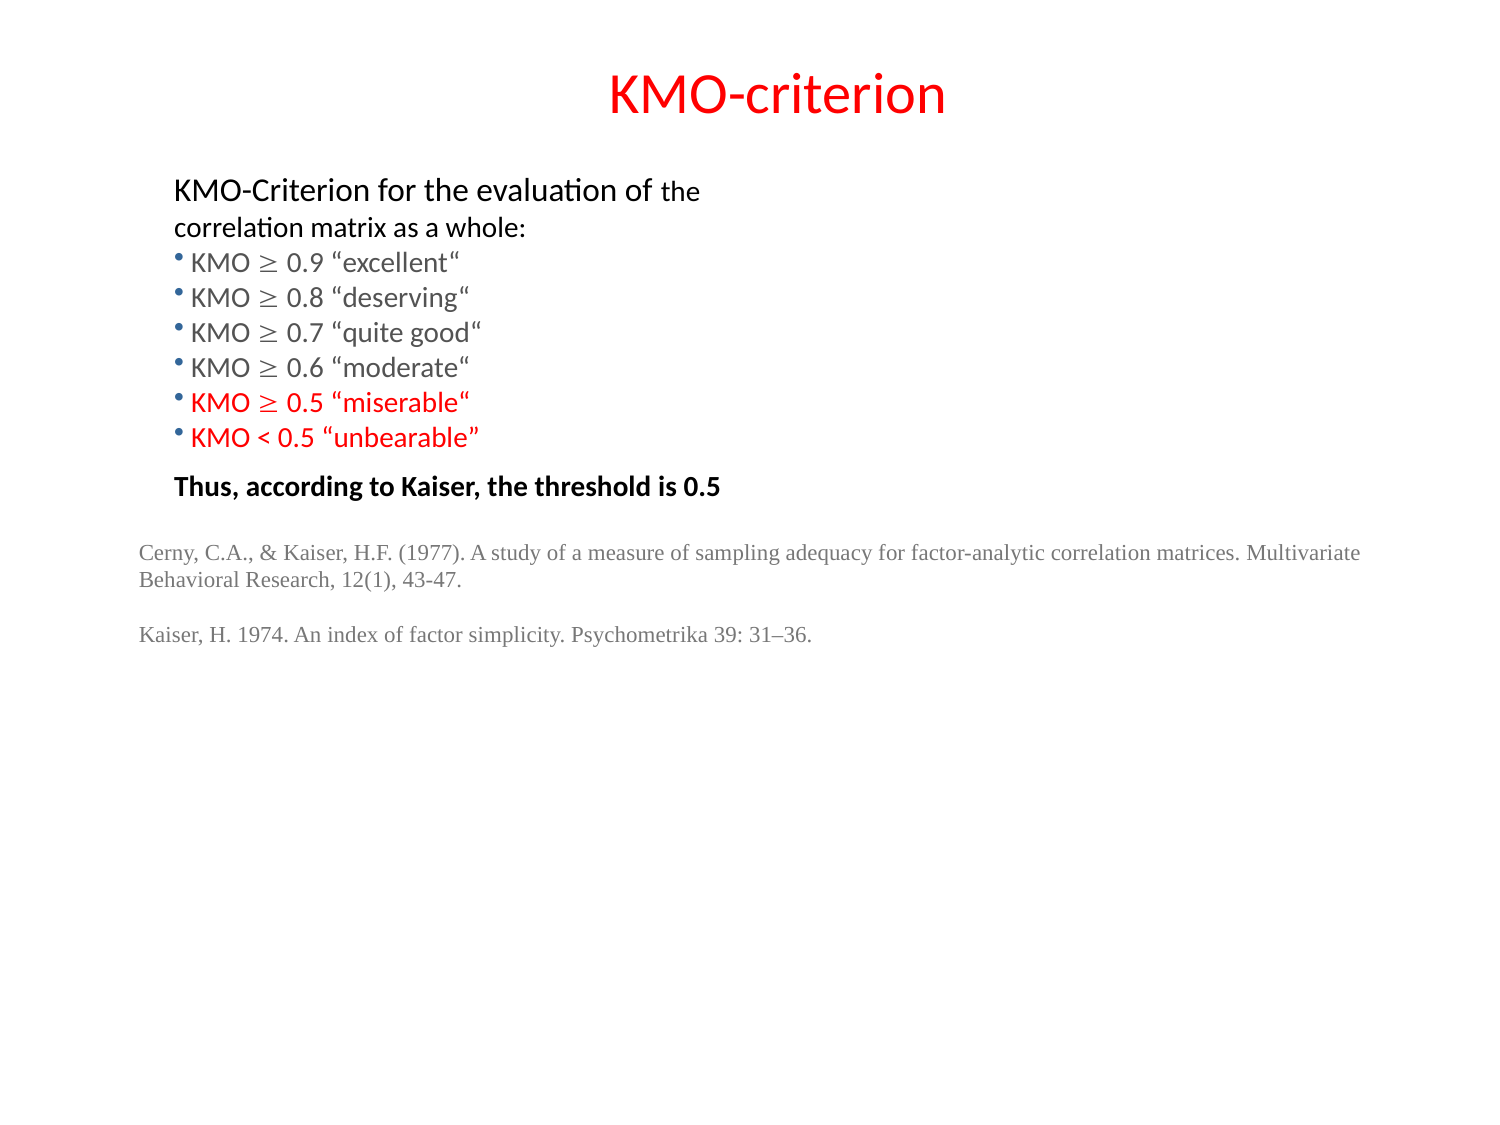

KMO-criterion
KMO-Criterion for the evaluation of the correlation matrix as a whole:
 KMO ≥ 0.9 “excellent“
 KMO ≥ 0.8 “deserving“
 KMO ≥ 0.7 “quite good“
 KMO ≥ 0.6 “moderate“
 KMO ≥ 0.5 “miserable“
 KMO < 0.5 “unbearable”
Thus, according to Kaiser, the threshold is 0.5
Cerny, C.A., & Kaiser, H.F. (1977). A study of a measure of sampling adequacy for factor-analytic correlation matrices. Multivariate Behavioral Research, 12(1), 43-47.
Kaiser, H. 1974. An index of factor simplicity. Psychometrika 39: 31–36.